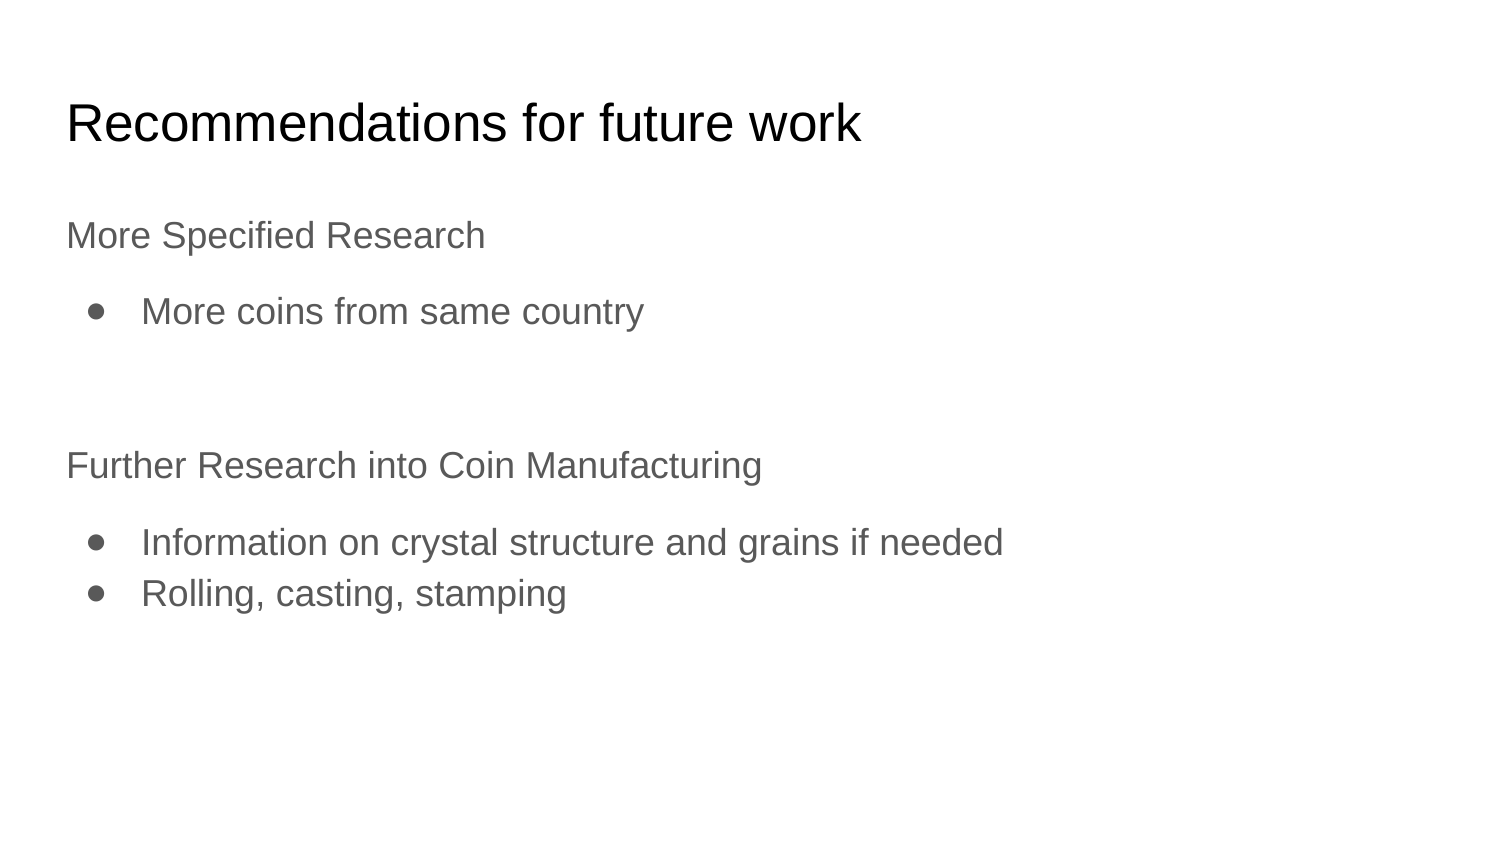

# Recommendations for future work
More Specified Research
More coins from same country

Further Research into Coin Manufacturing
Information on crystal structure and grains if needed
Rolling, casting, stamping